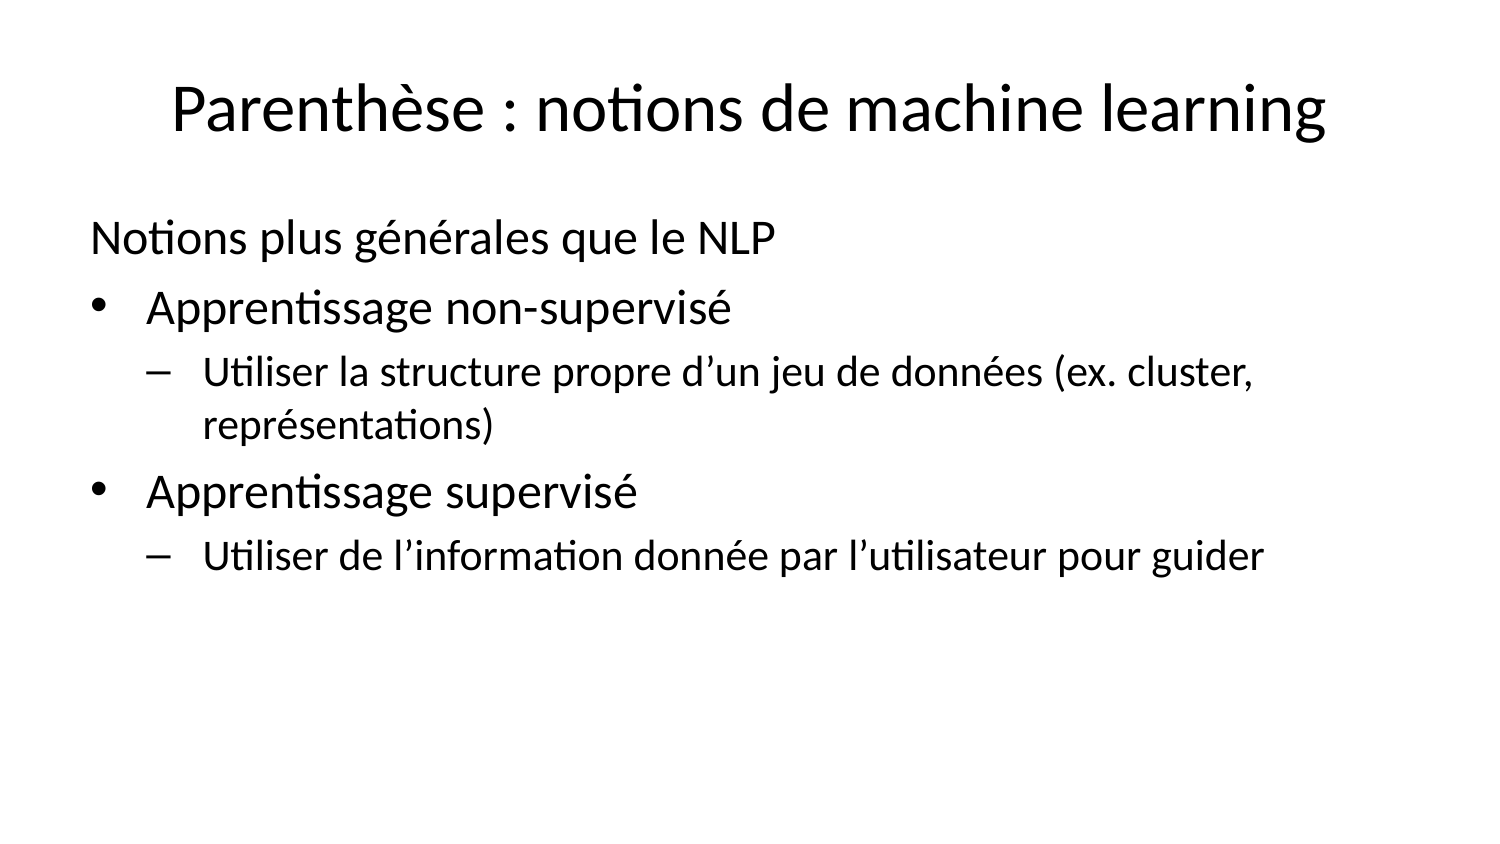

# Parenthèse : notions de machine learning
Notions plus générales que le NLP
Apprentissage non-supervisé
Utiliser la structure propre d’un jeu de données (ex. cluster, représentations)
Apprentissage supervisé
Utiliser de l’information donnée par l’utilisateur pour guider